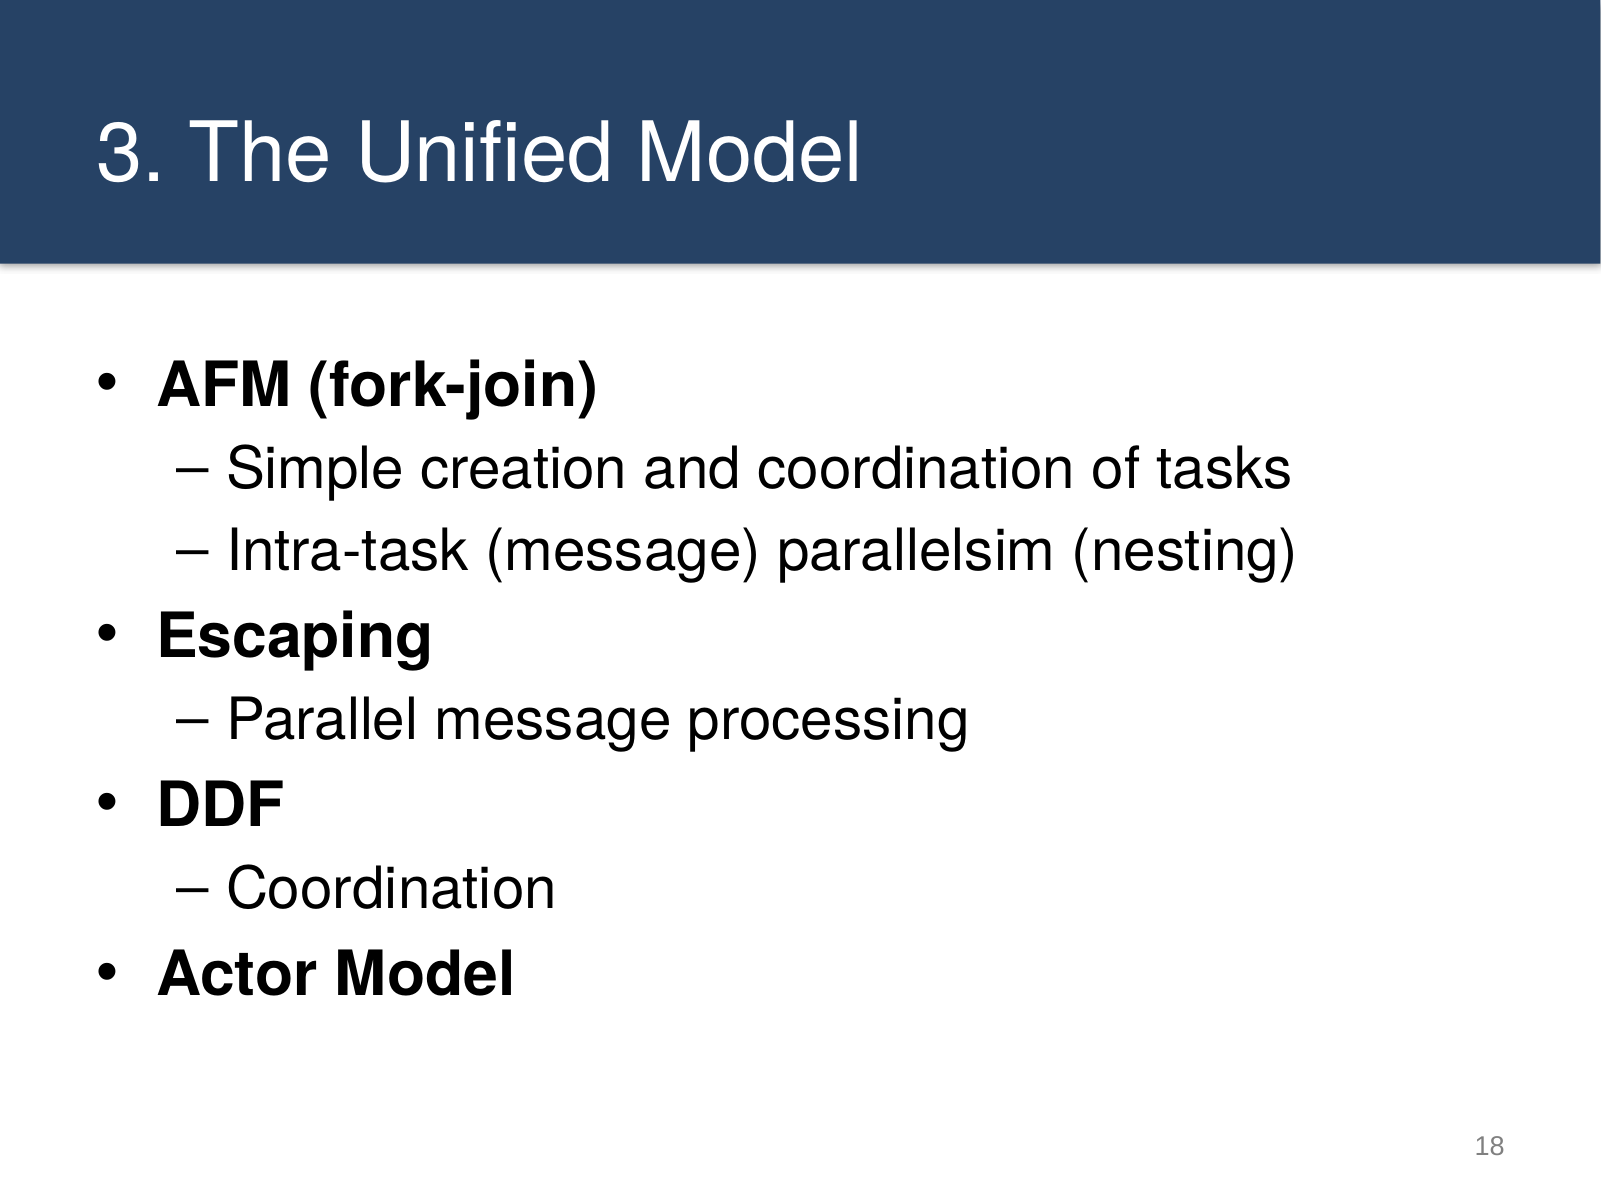

# 3. The Unified Model
AFM (fork-join)
Simple creation and coordination of tasks
Intra-task (message) parallelsim (nesting)
Escaping
Parallel message processing
DDF
Coordination
Actor Model
18